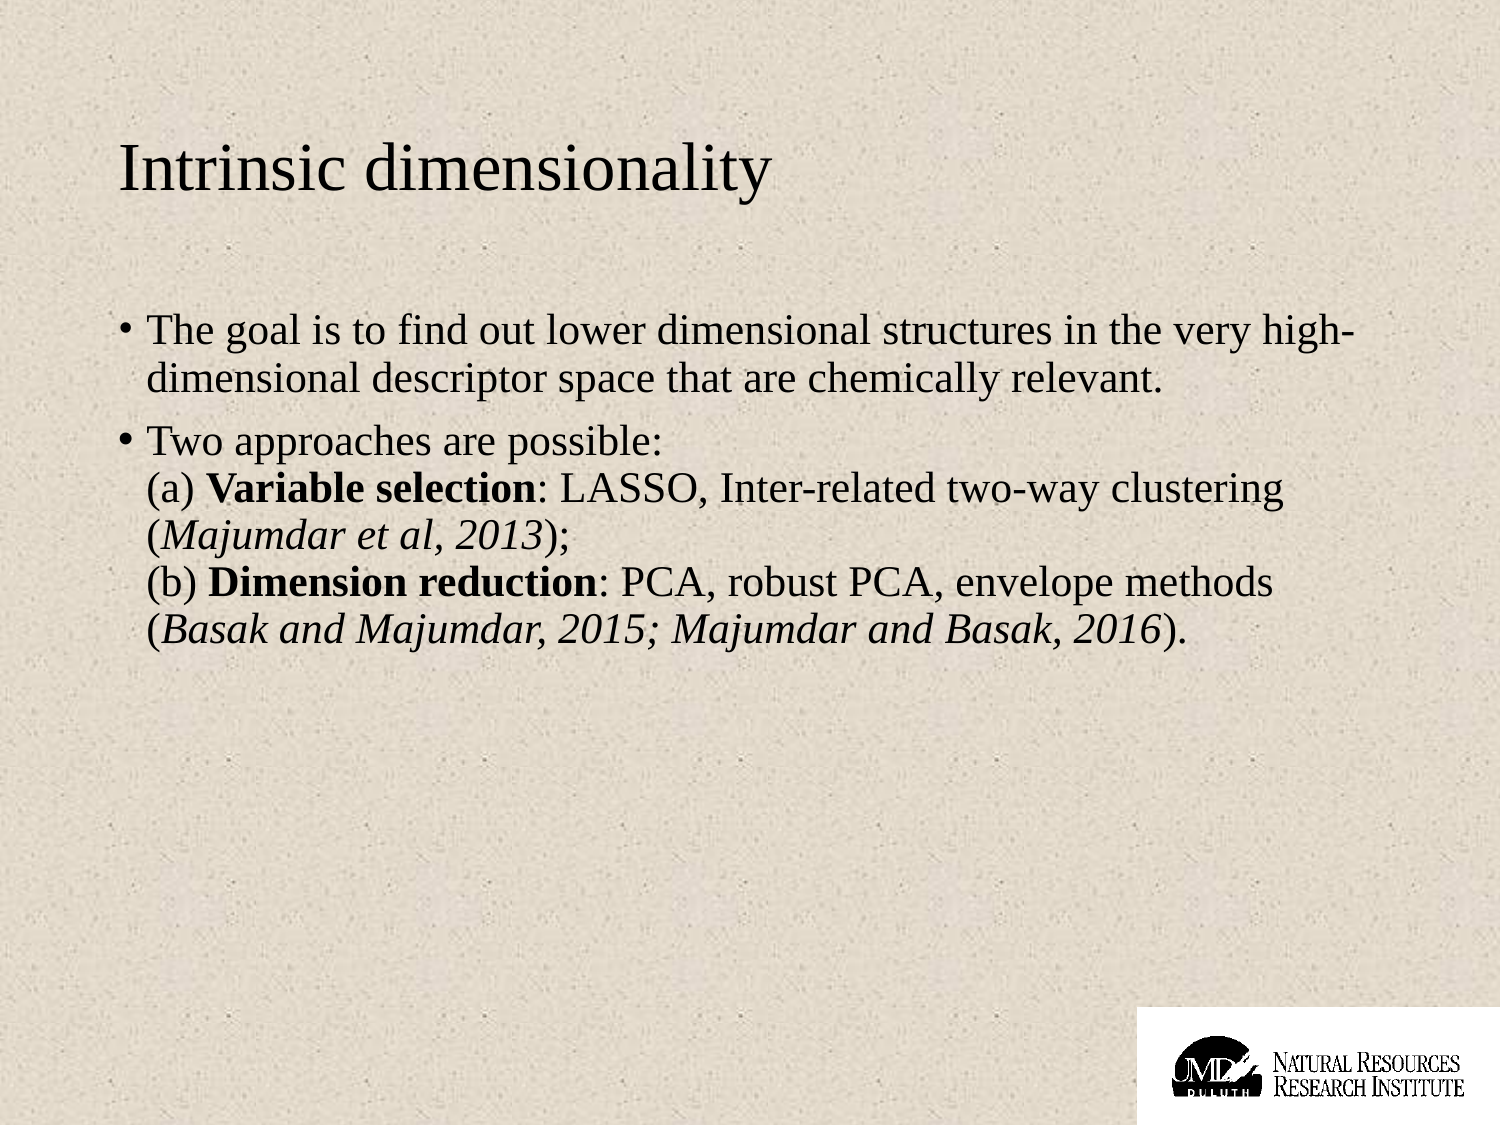

# Intrinsic dimensionality
The goal is to find out lower dimensional structures in the very high-dimensional descriptor space that are chemically relevant.
Two approaches are possible:
(a) Variable selection: LASSO, Inter-related two-way clustering (Majumdar et al, 2013);
(b) Dimension reduction: PCA, robust PCA, envelope methods (Basak and Majumdar, 2015; Majumdar and Basak, 2016).